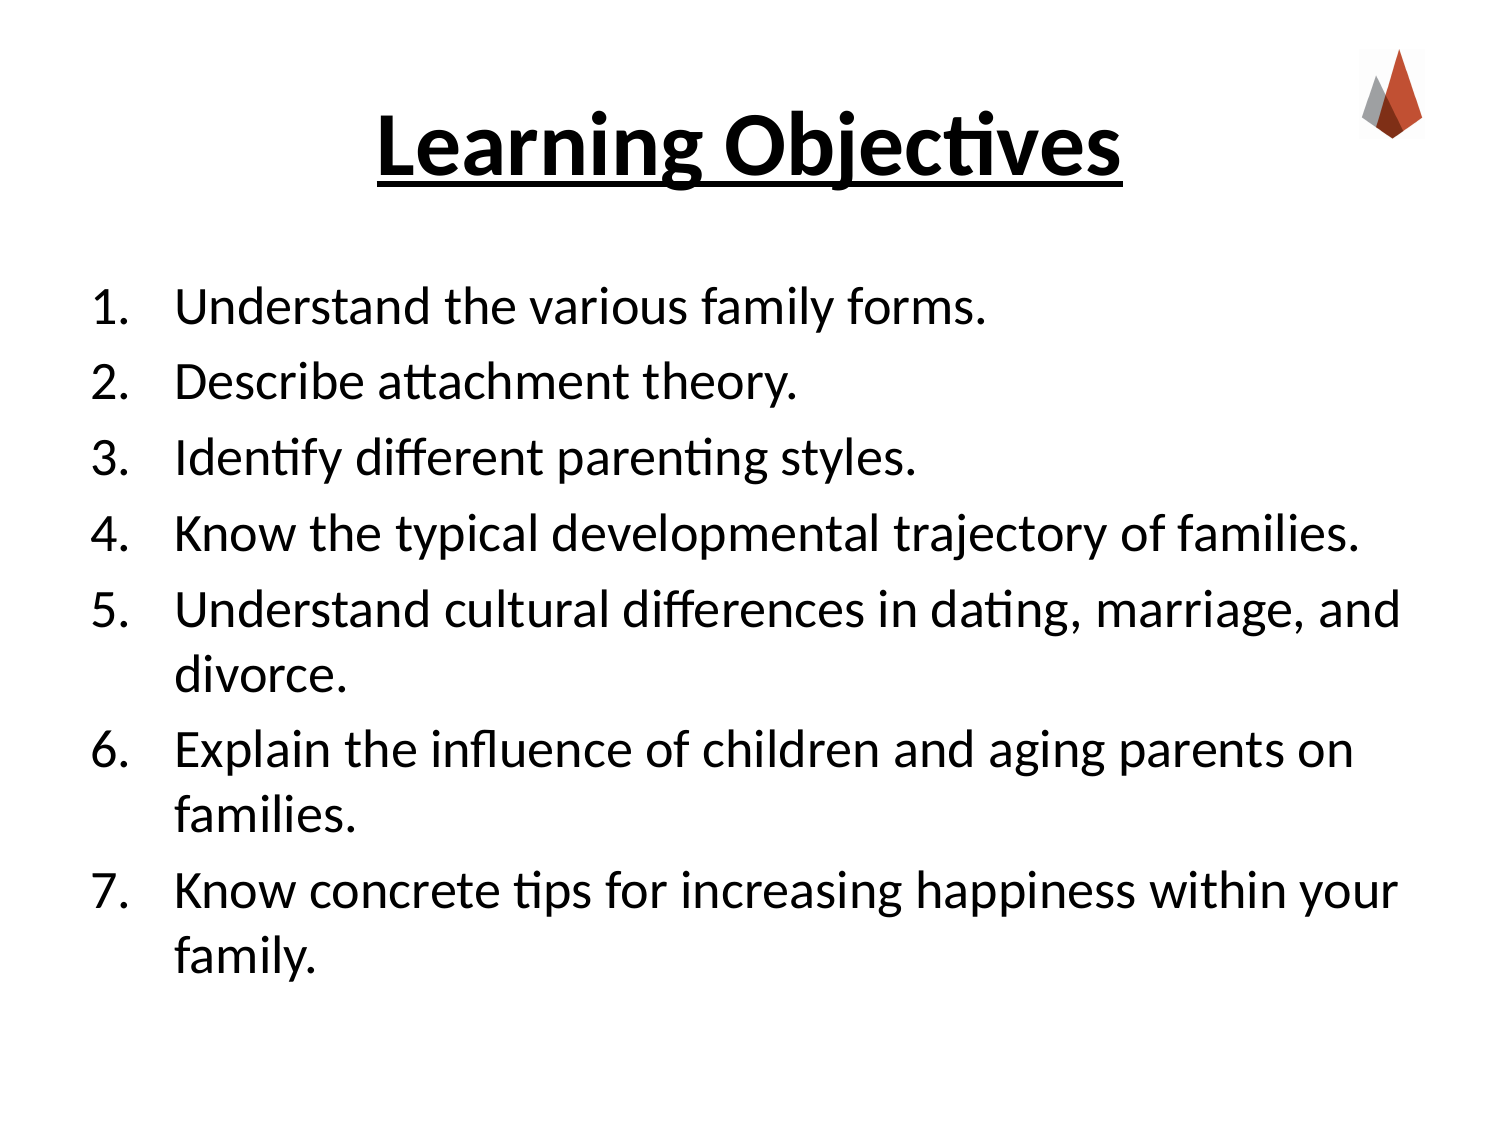

# Learning Objectives
Understand the various family forms.
Describe attachment theory.
Identify different parenting styles.
Know the typical developmental trajectory of families.
Understand cultural differences in dating, marriage, and divorce.
Explain the influence of children and aging parents on families.
Know concrete tips for increasing happiness within your family.